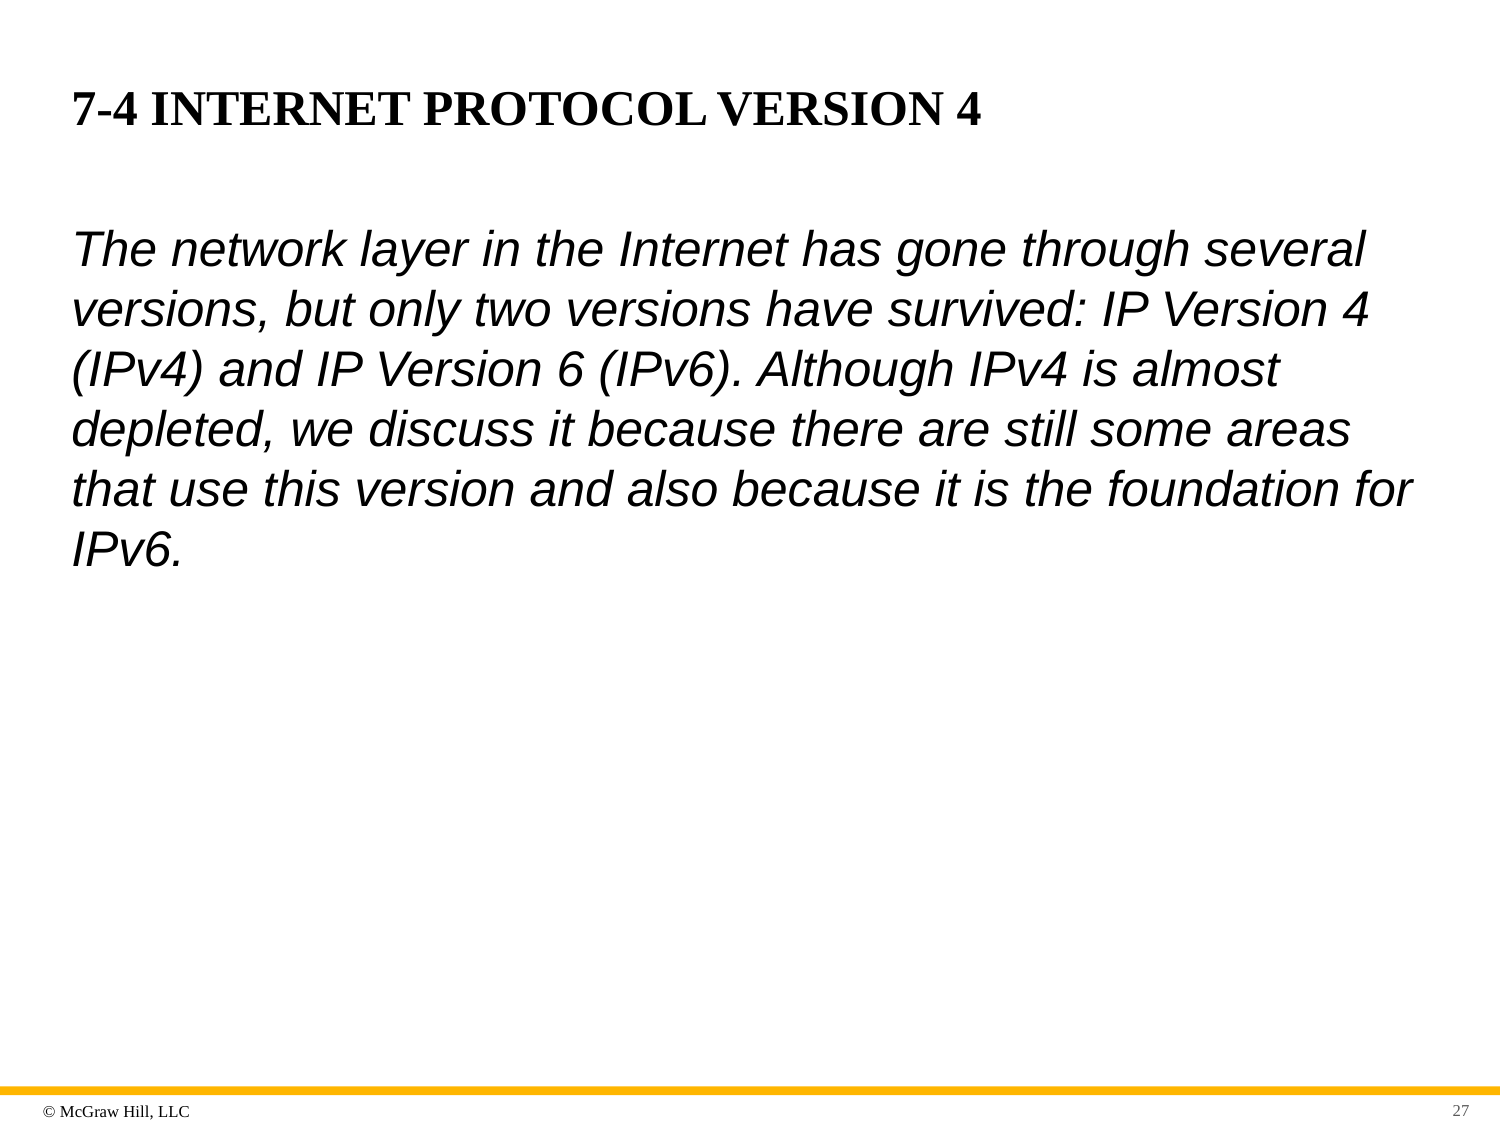

# 7-4 INTERNET PROTOCOL VERSION 4
The network layer in the Internet has gone through several versions, but only two versions have survived: IP Version 4 (IPv4) and IP Version 6 (IPv6). Although IPv4 is almost depleted, we discuss it because there are still some areas that use this version and also because it is the foundation for IPv6.
27